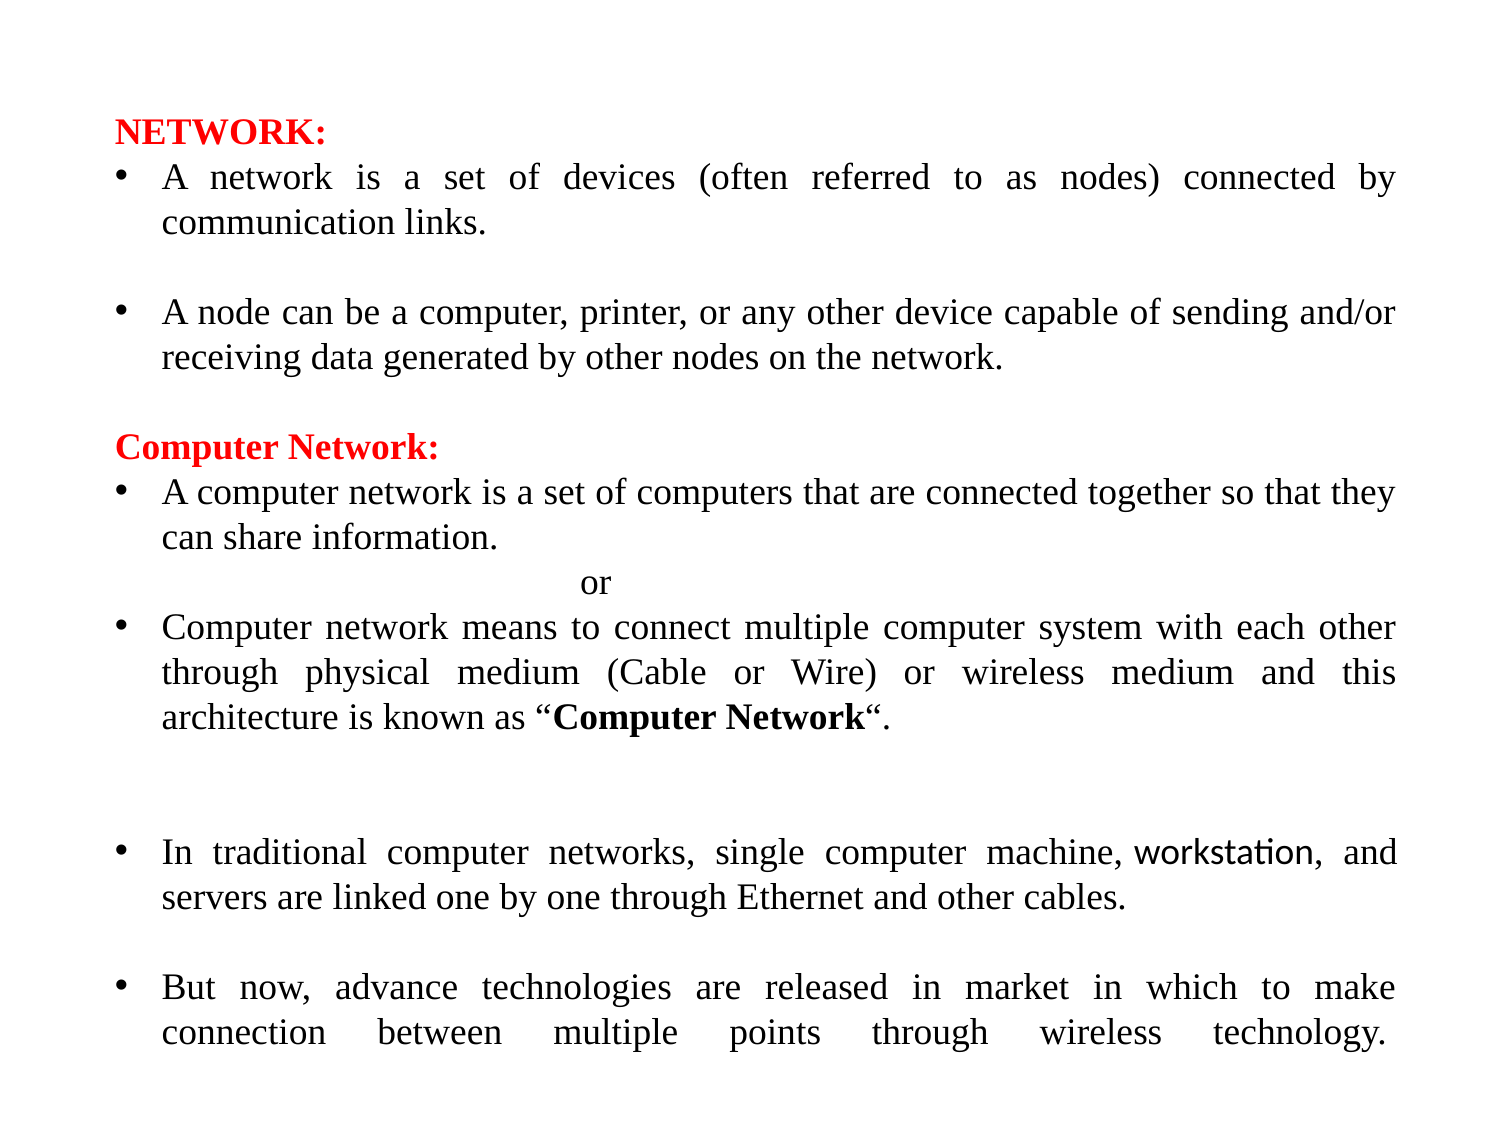

NETWORK:
A network is a set of devices (often referred to as nodes) connected by communication links.

A node can be a computer, printer, or any other device capable of sending and/or receiving data generated by other nodes on the network.

Computer Network:
A computer network is a set of computers that are connected together so that they can share information.
                                                 or
Computer network means to connect multiple computer system with each other through physical medium (Cable or Wire) or wireless medium and this architecture is known as “Computer Network“.

In traditional computer networks, single computer machine, workstation, and servers are linked one by one through Ethernet and other cables.

But now, advance technologies are released in market in which to make connection between multiple points through wireless technology.